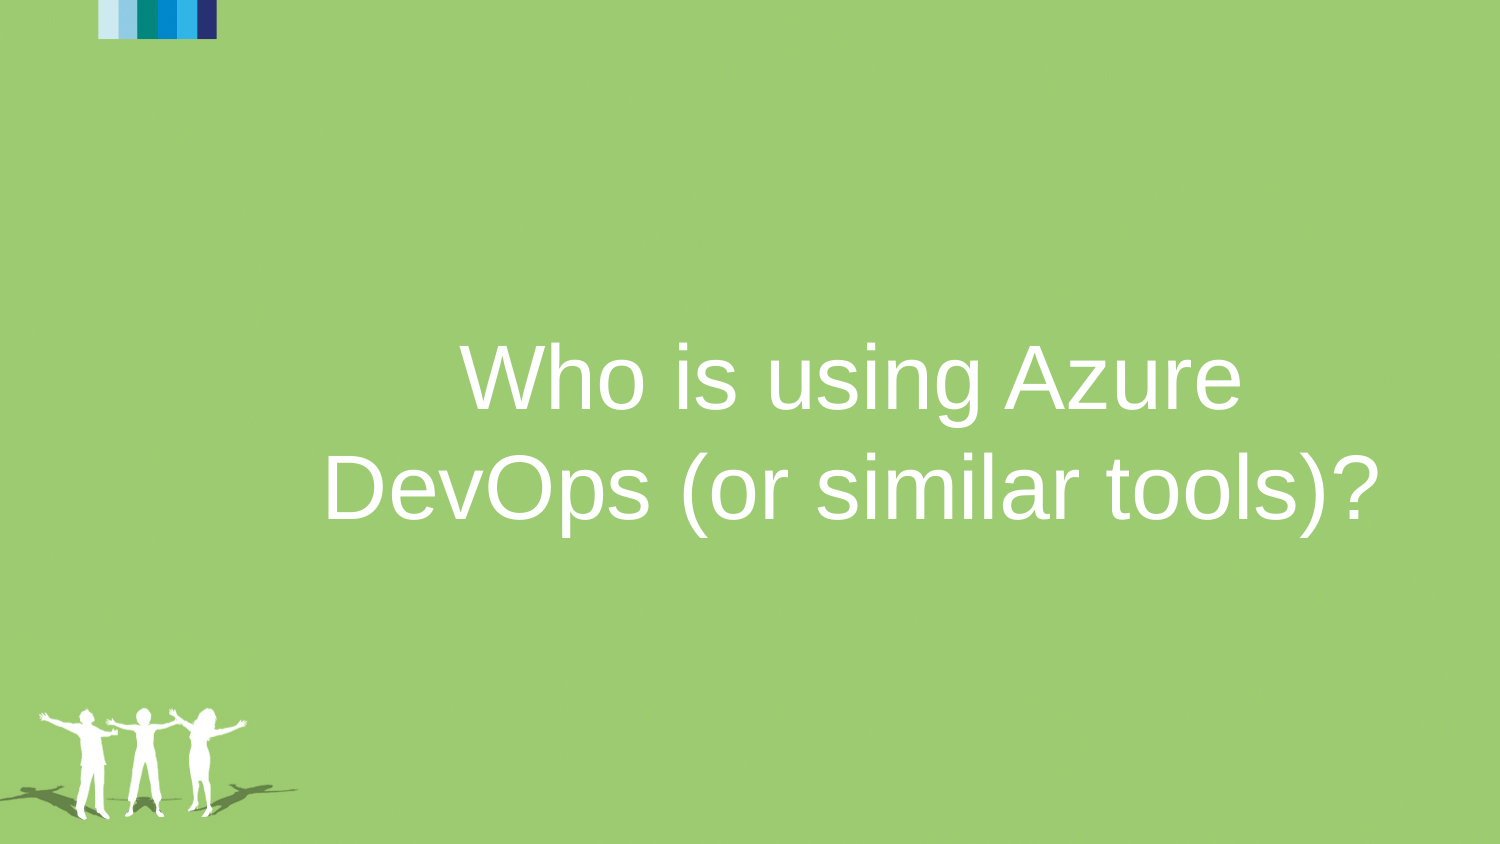

# Who is using Azure DevOps (or similar tools)?